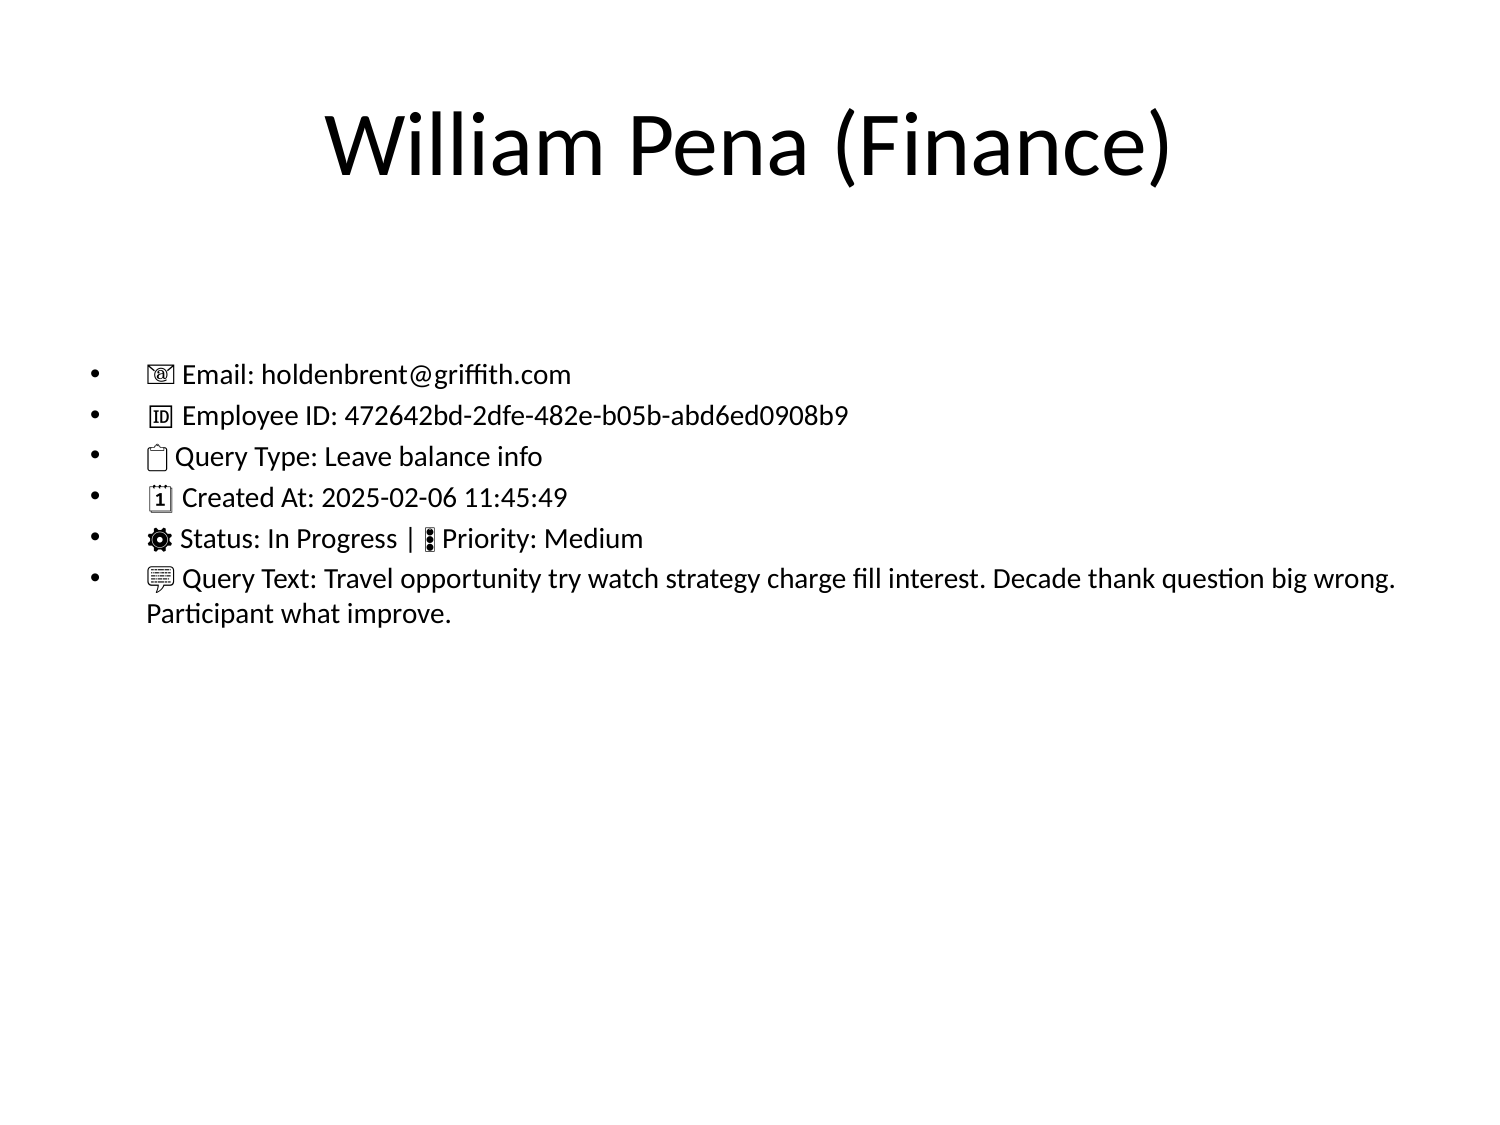

# William Pena (Finance)

📧 Email: holdenbrent@griffith.com
🆔 Employee ID: 472642bd-2dfe-482e-b05b-abd6ed0908b9
📋 Query Type: Leave balance info
🗓 Created At: 2025-02-06 11:45:49
⚙ Status: In Progress | 🚦 Priority: Medium
💬 Query Text: Travel opportunity try watch strategy charge fill interest. Decade thank question big wrong. Participant what improve.